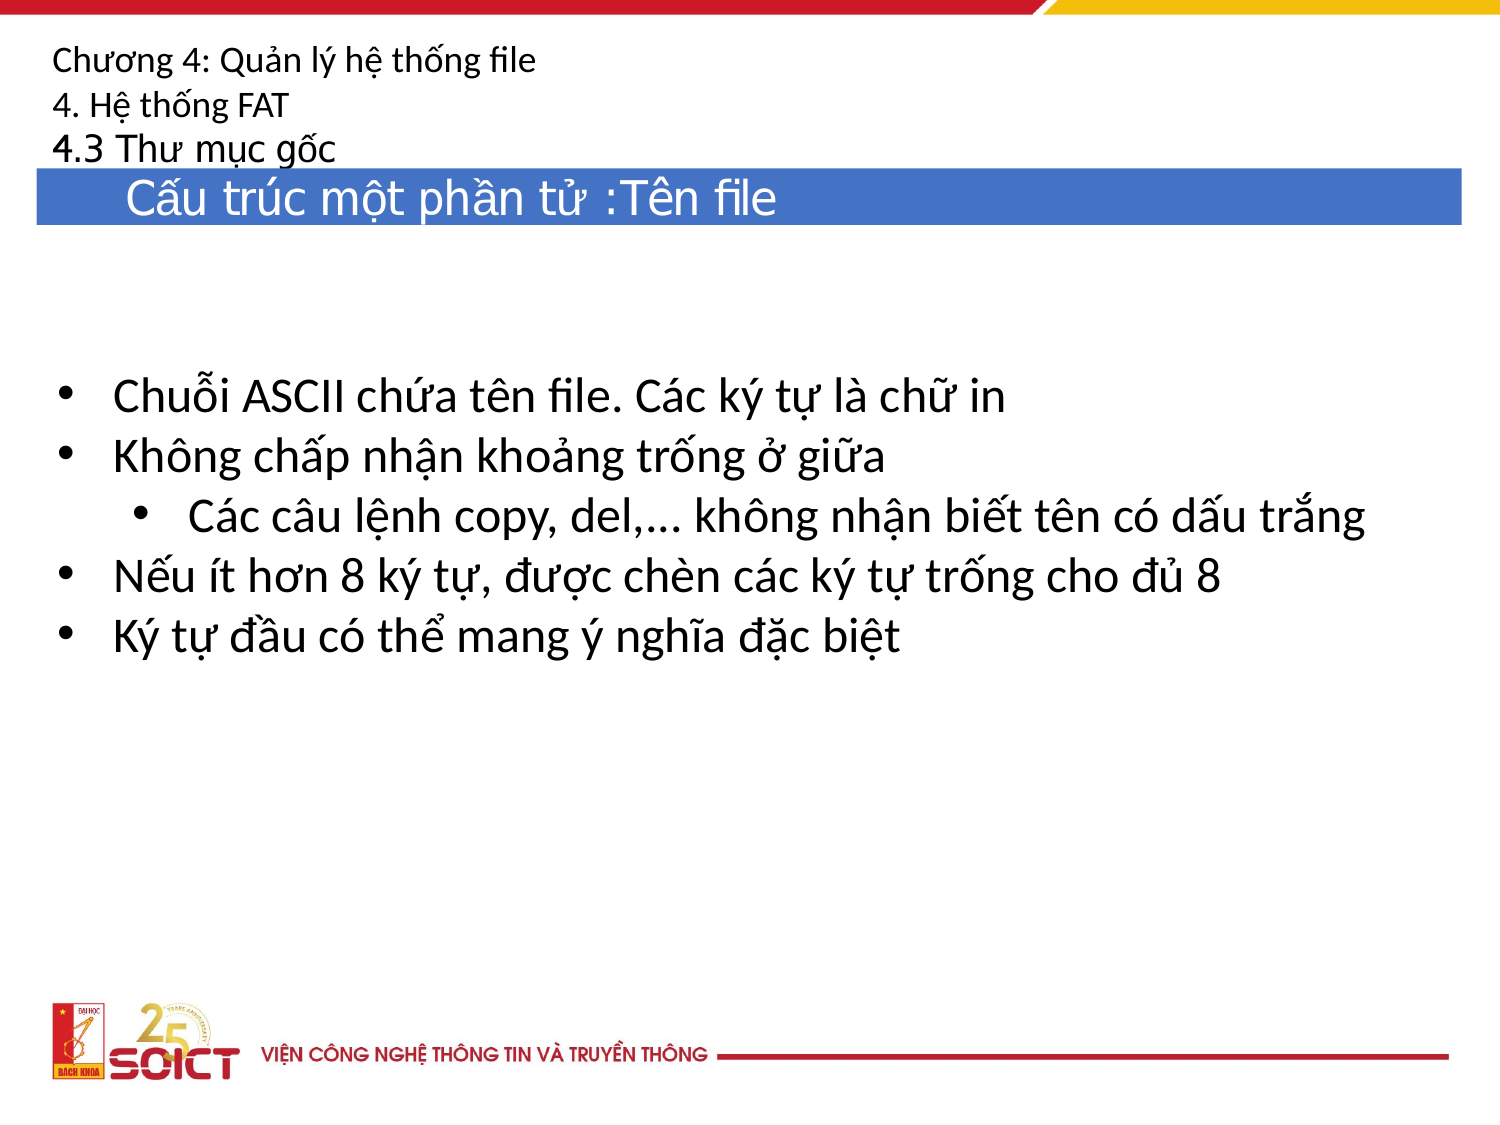

Chương 4: Quản lý hệ thống file
4. Hệ thống FAT
4.3 Thư mục gốc
Cấu trúc một phần tử :Tên file

Chuỗi ASCII chứa tên file. Các ký tự là chữ in
Không chấp nhận khoảng trống ở giữa
Các câu lệnh copy, del,... không nhận biết tên có dấu trắng
Nếu ít hơn 8 ký tự, được chèn các ký tự trống cho đủ 8
Ký tự đầu có thể mang ý nghĩa đặc biệt